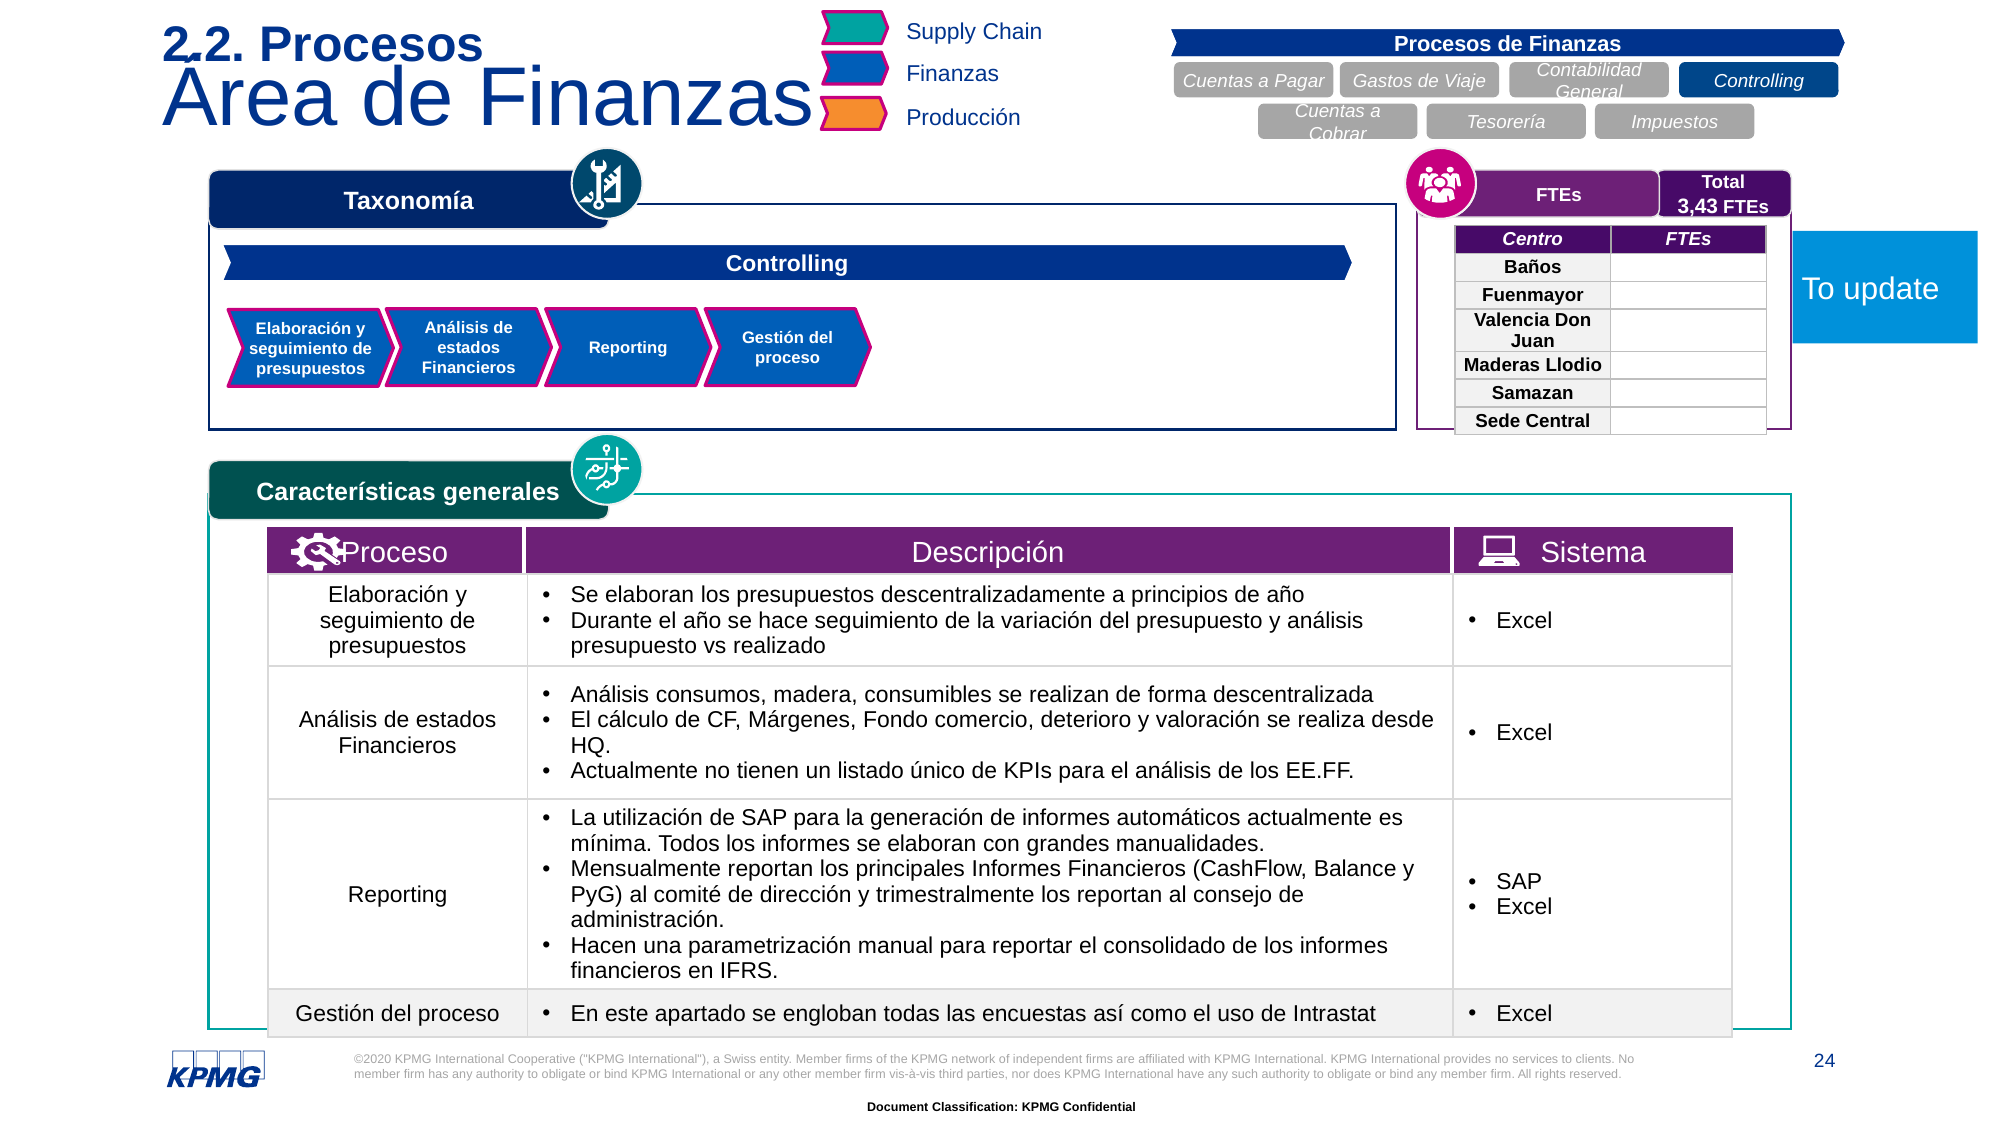

Supply Chain

Finanzas

Producción

# 2.2. Procesos Área de Finanzas
Procesos de Finanzas
Procesos de Finanzas
Cuentas a Pagar
Gastos de Viaje
Contabilidad General
Controlling
Cuentas a Cobrar
Tesorería
Impuestos

Taxonomía
FTEs
Total
3,43 FTEs

| Centro | FTEs |
| --- | --- |
| Baños |  |
| Fuenmayor |  |
| Valencia Don Juan |  |
| Maderas Llodio |  |
| Samazan |  |
| Sede Central |  |
To update
Controlling
Análisis de estados Financieros
Reporting
Gestión del proceso
Elaboración y seguimiento de presupuestos

Características generales

Proceso
Descripción
Sistema

| Elaboración y seguimiento de presupuestos | Se elaboran los presupuestos descentralizadamente a principios de año Durante el año se hace seguimiento de la variación del presupuesto y análisis presupuesto vs realizado | Excel |
| --- | --- | --- |
| Análisis de estados Financieros | Análisis consumos, madera, consumibles se realizan de forma descentralizada El cálculo de CF, Márgenes, Fondo comercio, deterioro y valoración se realiza desde HQ. Actualmente no tienen un listado único de KPIs para el análisis de los EE.FF. | Excel |
| Reporting | La utilización de SAP para la generación de informes automáticos actualmente es mínima. Todos los informes se elaboran con grandes manualidades. Mensualmente reportan los principales Informes Financieros (CashFlow, Balance y PyG) al comité de dirección y trimestralmente los reportan al consejo de administración. Hacen una parametrización manual para reportar el consolidado de los informes financieros en IFRS. | SAP Excel |
| Gestión del proceso | En este apartado se engloban todas las encuestas así como el uso de Intrastat | Excel |